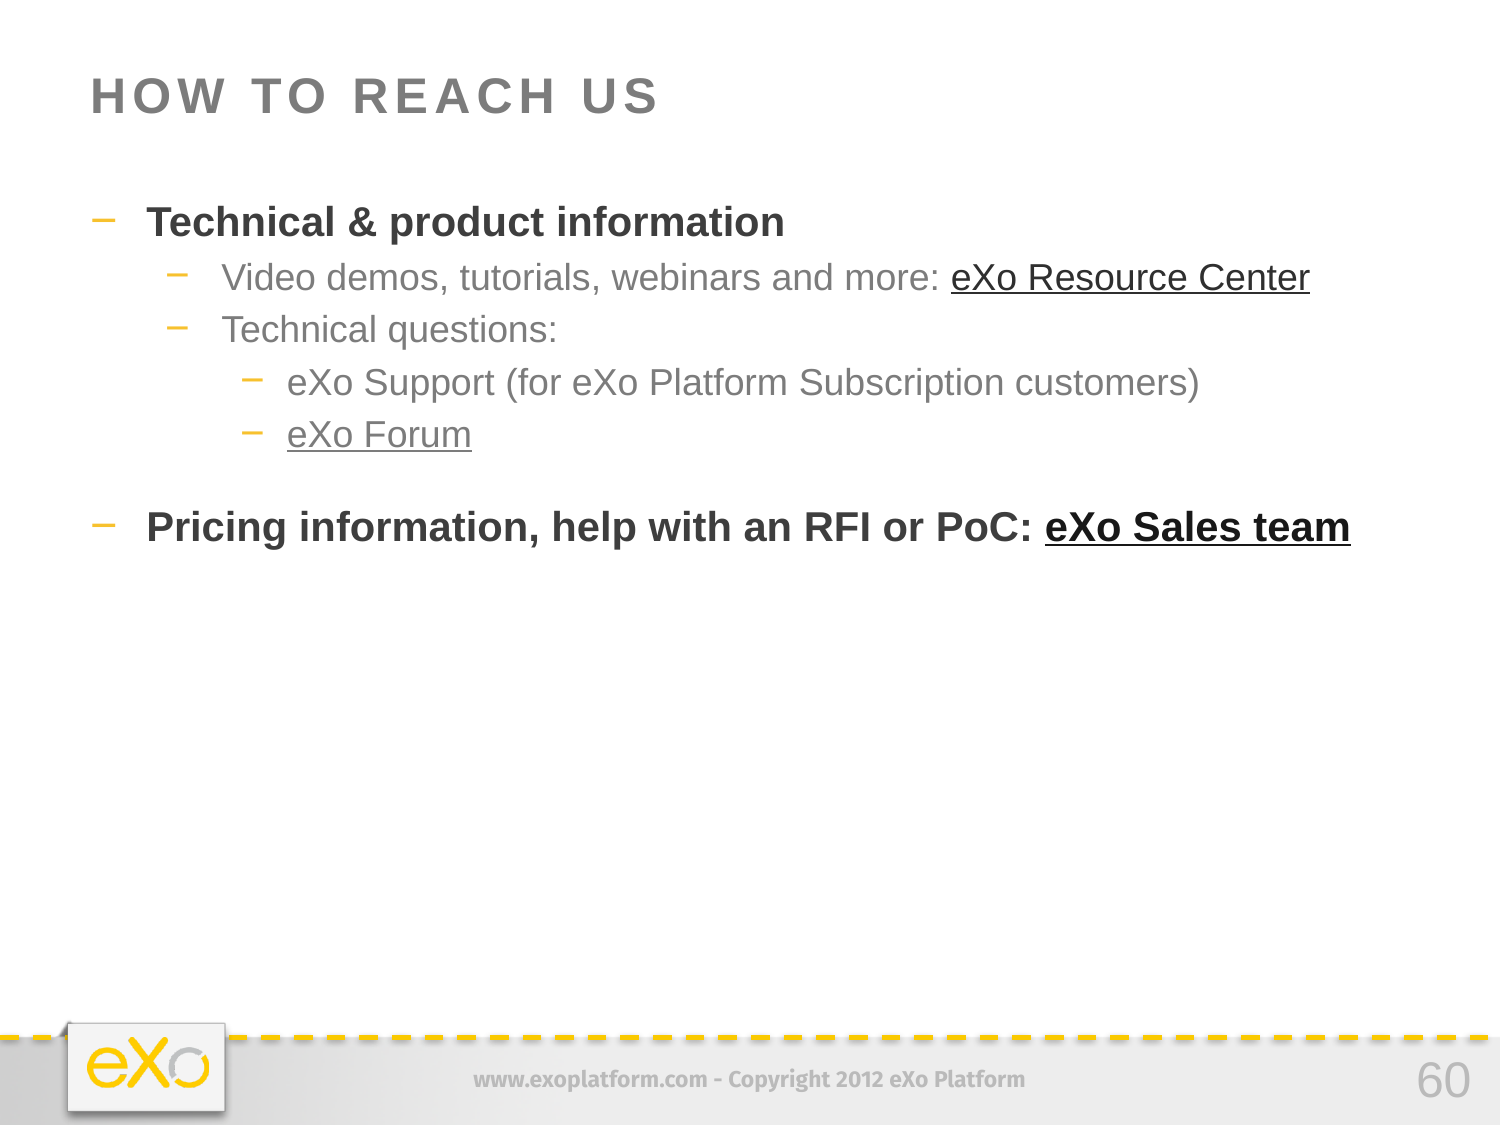

# How to Reach Us
Technical & product information
Video demos, tutorials, webinars and more: eXo Resource Center
Technical questions:
eXo Support (for eXo Platform Subscription customers)
eXo Forum
Pricing information, help with an RFI or PoC: eXo Sales team